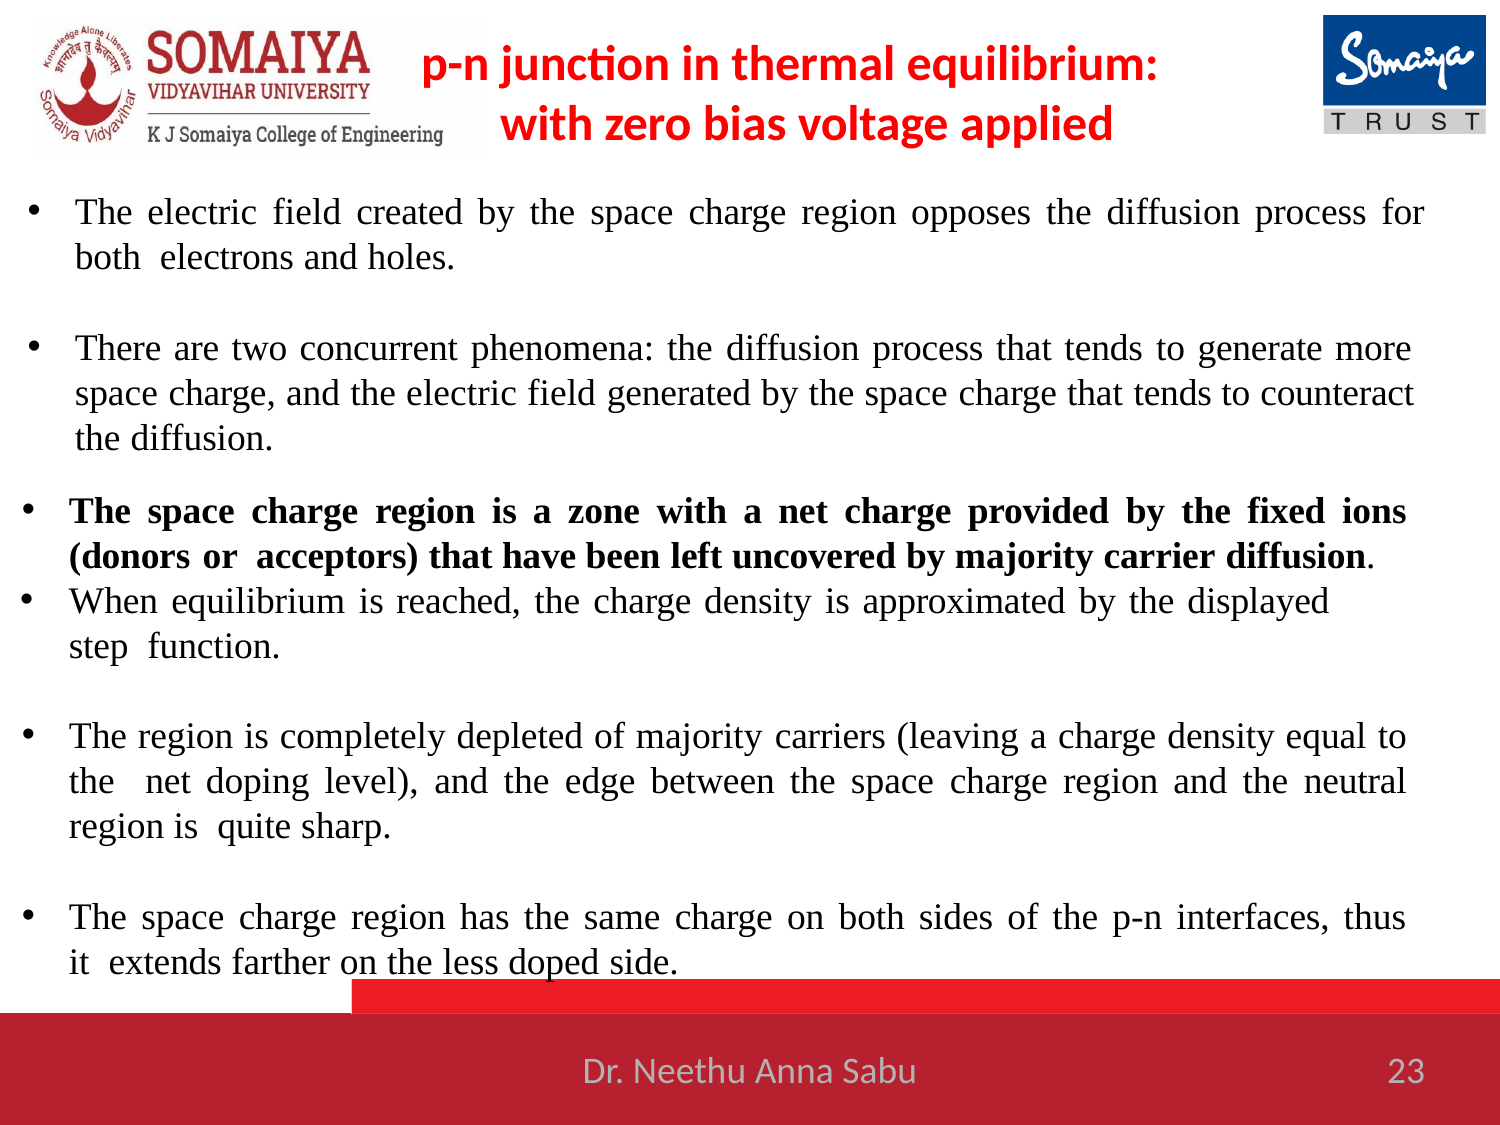

# p-n junction in thermal equilibrium:  with zero bias voltage applied
The electric field created by the space charge region opposes the diffusion process for both  electrons and holes.

There are two concurrent phenomena: the diffusion process that tends to generate more  space charge, and the electric field generated by the space charge that tends to counteract  the diffusion.
The space charge region is a zone with a net charge provided by the fixed ions (donors or  acceptors) that have been left uncovered by majority carrier diffusion.
When equilibrium is reached, the charge density is approximated by the displayed step  function.

The region is completely depleted of majority carriers (leaving a charge density equal to the  net doping level), and the edge between the space charge region and the neutral region is  quite sharp.

The space charge region has the same charge on both sides of the p-n interfaces, thus it  extends farther on the less doped side.
Dr. Neethu Anna Sabu
23